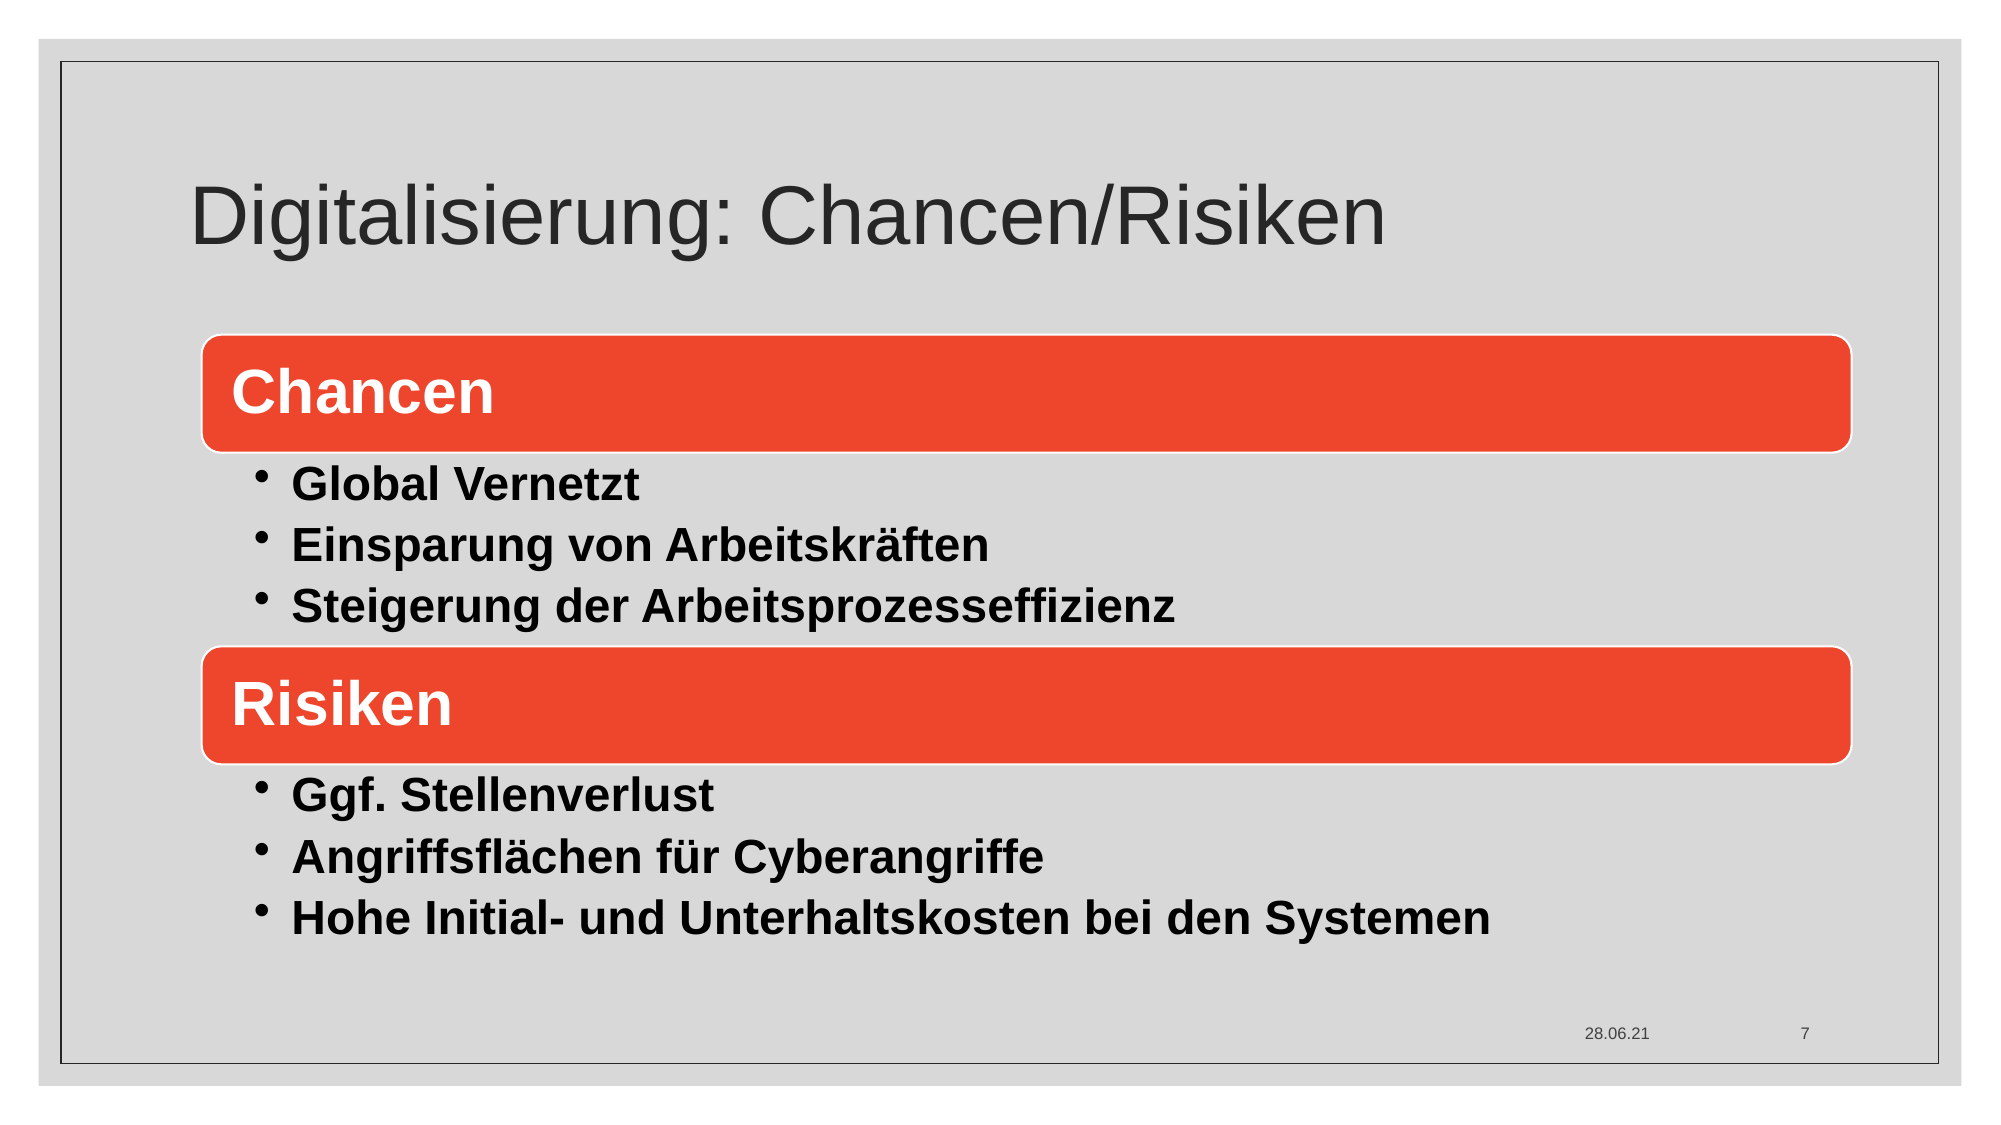

# Digitalisierung: Chancen/Risiken
Chancen
Global Vernetzt
Einsparung von Arbeitskräften
Steigerung der Arbeitsprozesseffizienz
Risiken
Ggf. Stellenverlust
Angriffsflächen für Cyberangriffe
Hohe Initial- und Unterhaltskosten bei den Systemen

28.06.21
7